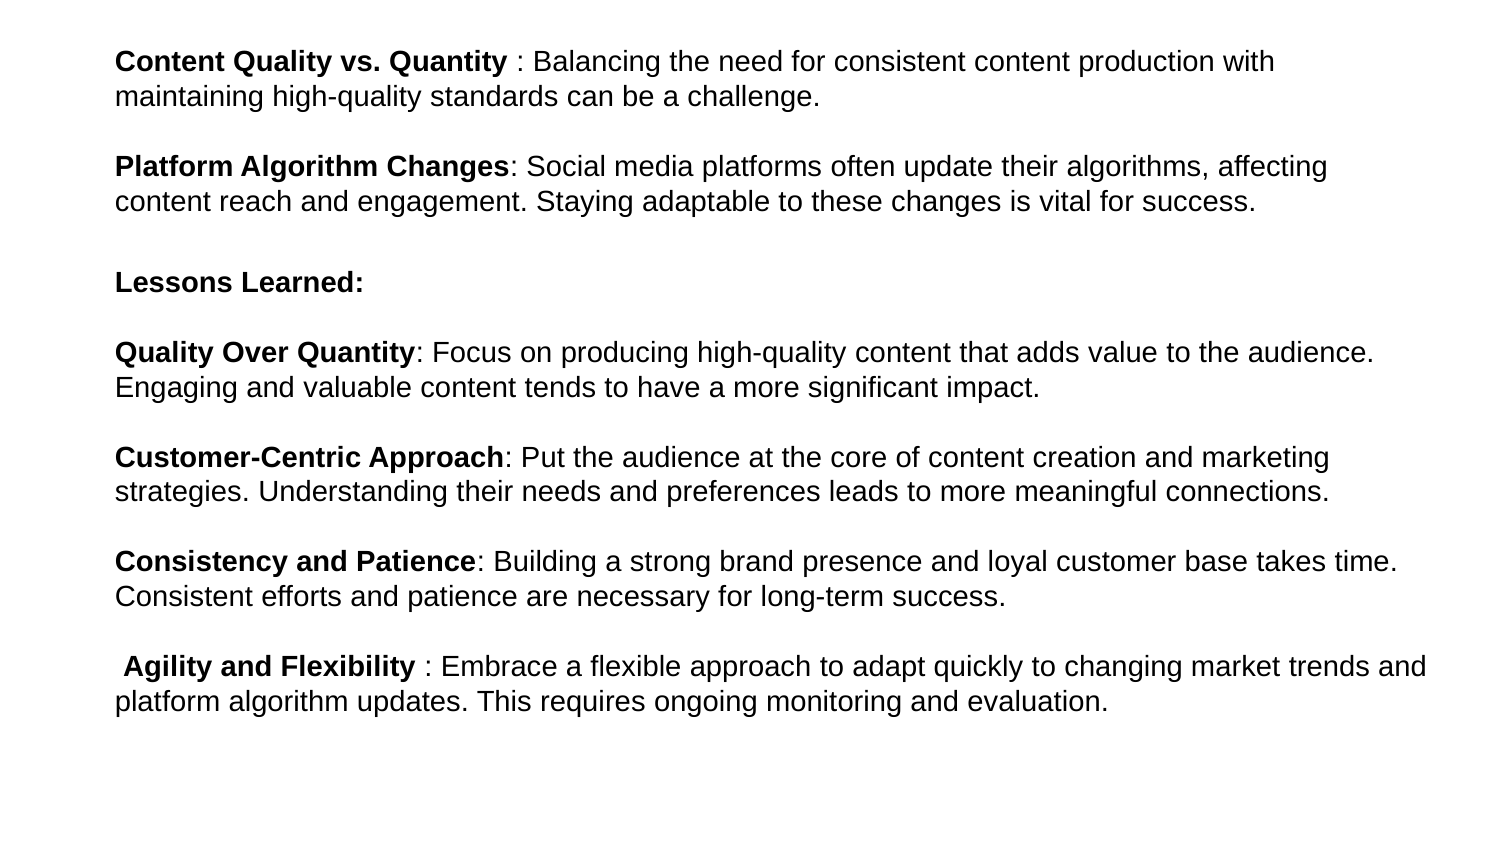

Content Quality vs. Quantity : Balancing the need for consistent content production with maintaining high-quality standards can be a challenge.

Platform Algorithm Changes: Social media platforms often update their algorithms, affecting content reach and engagement. Staying adaptable to these changes is vital for success.

Lessons Learned:

Quality Over Quantity: Focus on producing high-quality content that adds value to the audience. Engaging and valuable content tends to have a more significant impact.

Customer-Centric Approach: Put the audience at the core of content creation and marketing strategies. Understanding their needs and preferences leads to more meaningful connections.

Consistency and Patience: Building a strong brand presence and loyal customer base takes time. Consistent efforts and patience are necessary for long-term success.

 Agility and Flexibility : Embrace a flexible approach to adapt quickly to changing market trends and platform algorithm updates. This requires ongoing monitoring and evaluation.